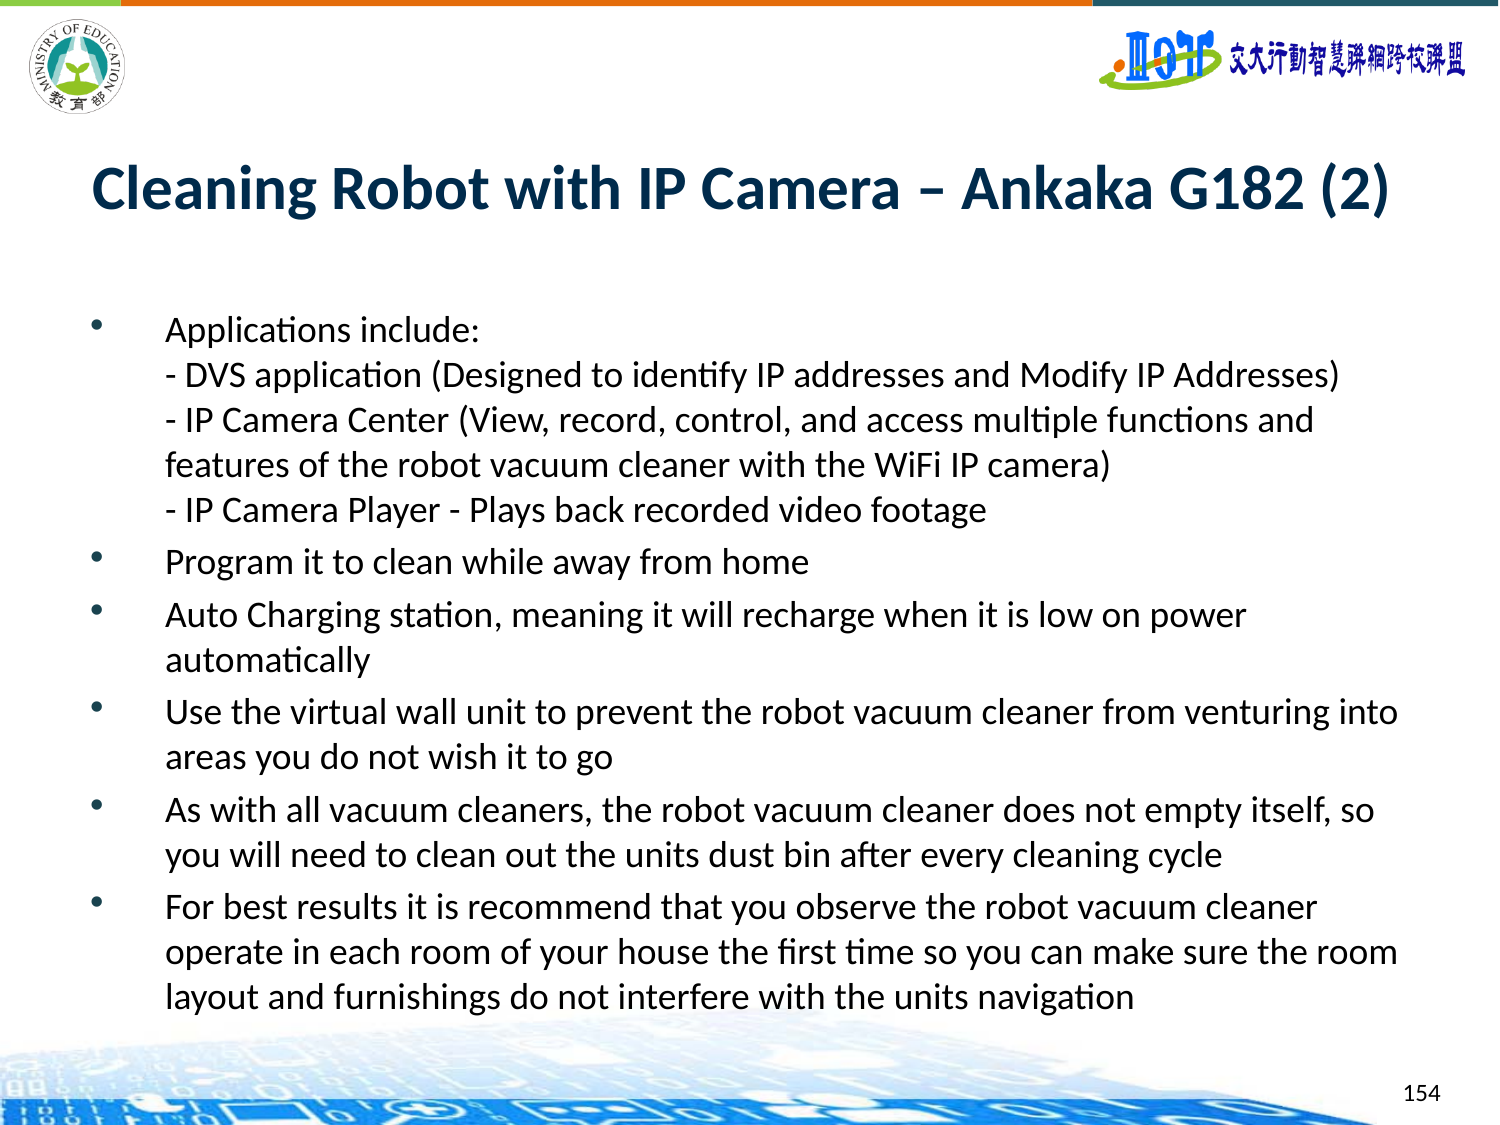

# Cleaning Robot with IP Camera – Ankaka G182 (2)
Applications include:
- DVS application (Designed to identify IP addresses and Modify IP Addresses)
- IP Camera Center (View, record, control, and access multiple functions and features of the robot vacuum cleaner with the WiFi IP camera)
- IP Camera Player - Plays back recorded video footage
Program it to clean while away from home
Auto Charging station, meaning it will recharge when it is low on power automatically
Use the virtual wall unit to prevent the robot vacuum cleaner from venturing into areas you do not wish it to go
As with all vacuum cleaners, the robot vacuum cleaner does not empty itself, so you will need to clean out the units dust bin after every cleaning cycle
For best results it is recommend that you observe the robot vacuum cleaner operate in each room of your house the first time so you can make sure the room layout and furnishings do not interfere with the units navigation
154